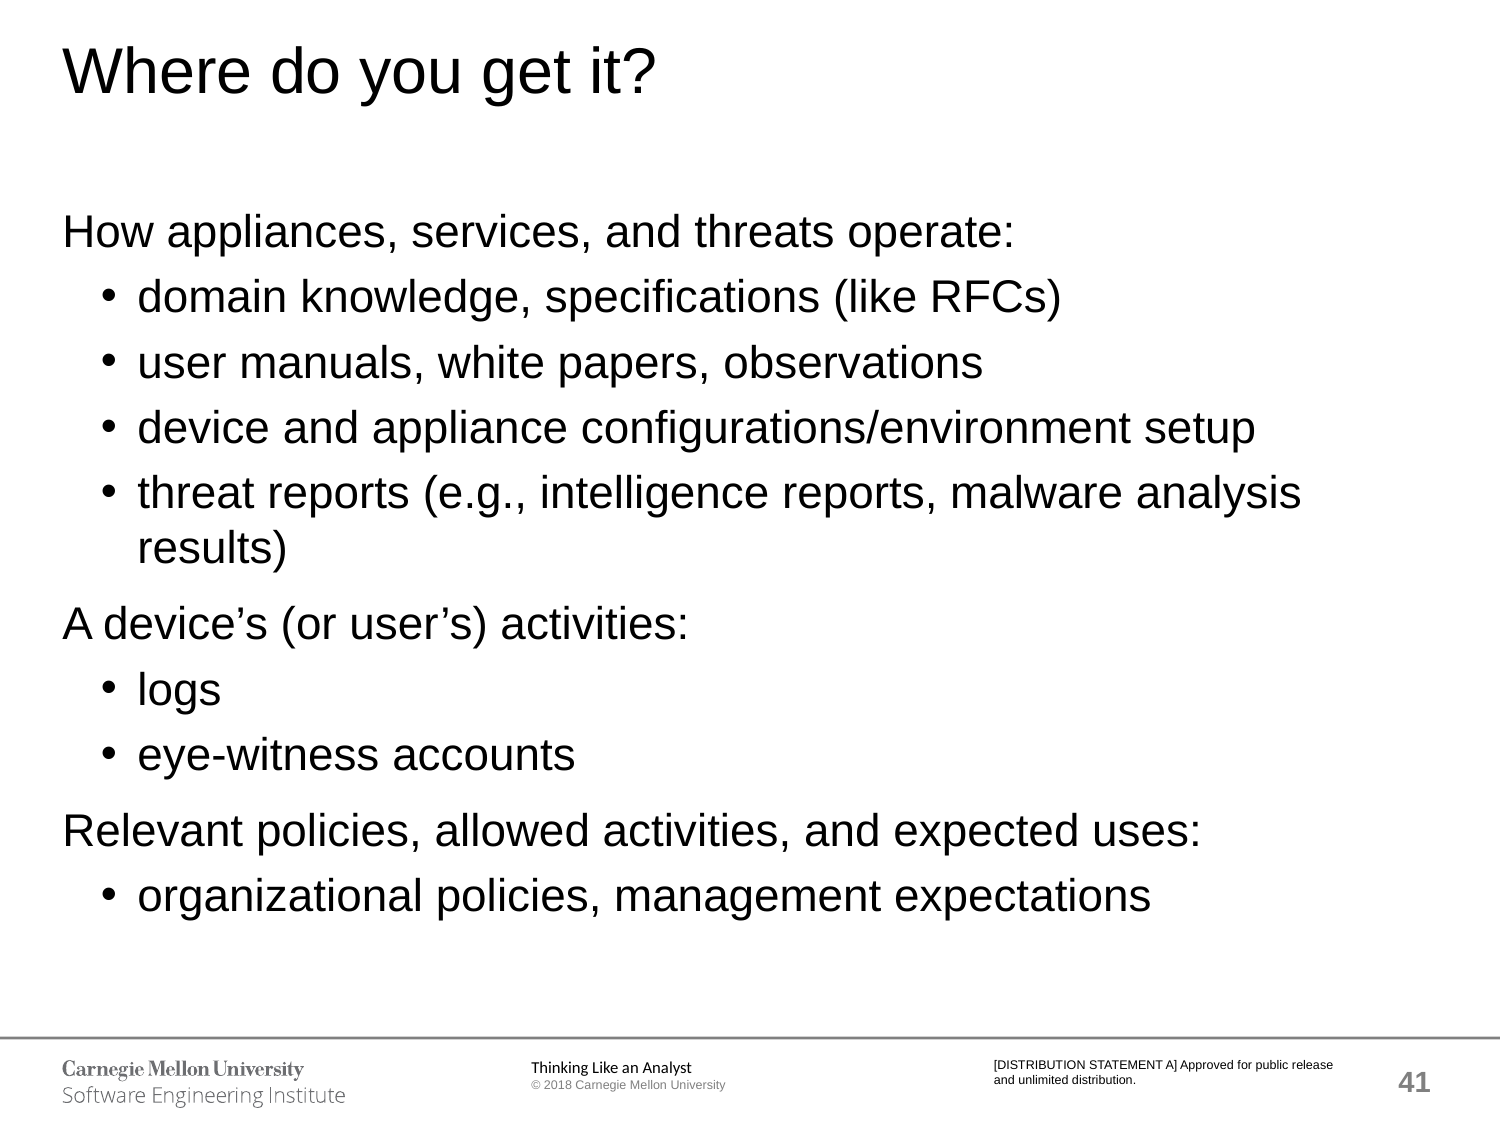

# Where do you get it?
How appliances, services, and threats operate:
domain knowledge, specifications (like RFCs)
user manuals, white papers, observations
device and appliance configurations/environment setup
threat reports (e.g., intelligence reports, malware analysis results)
A device’s (or user’s) activities:
logs
eye-witness accounts
Relevant policies, allowed activities, and expected uses:
organizational policies, management expectations